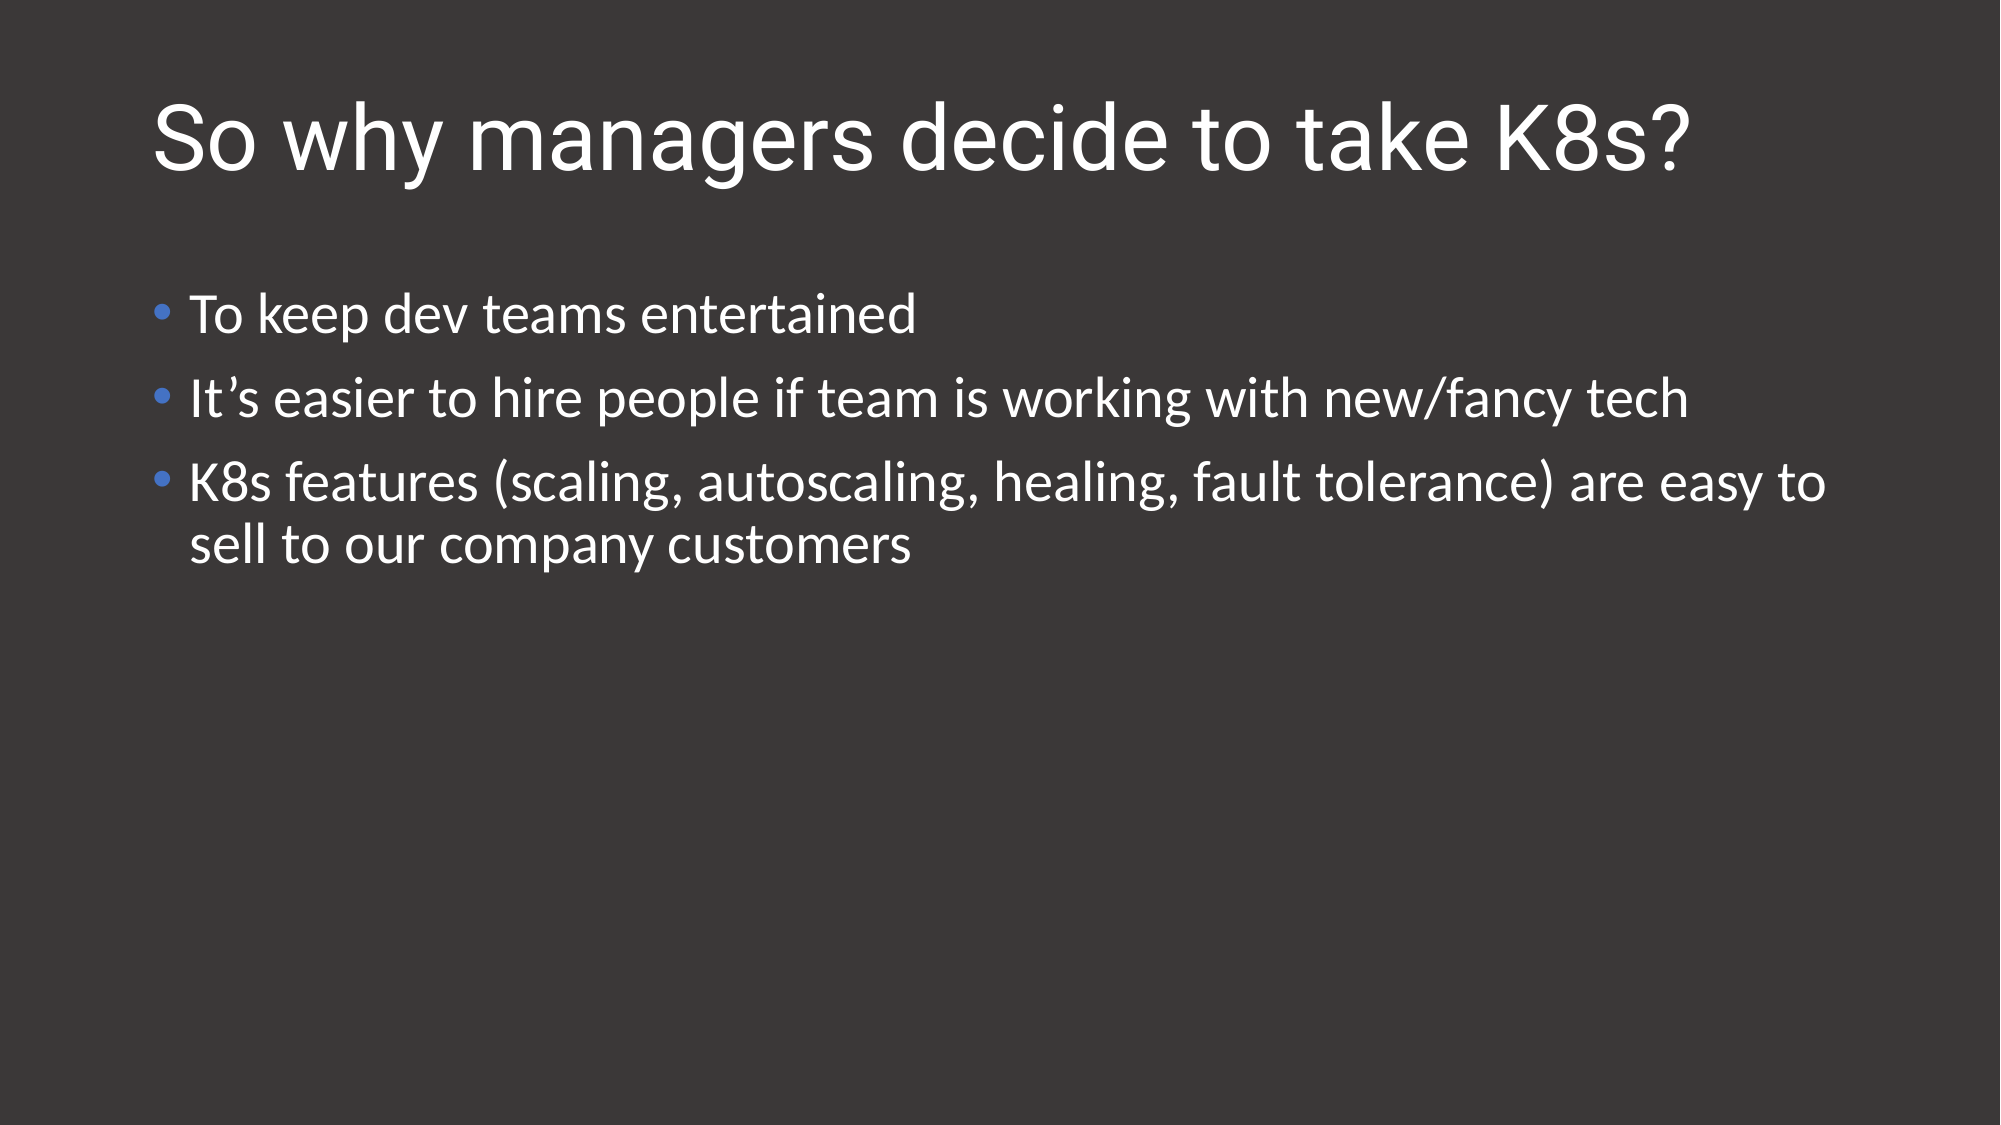

# So why managers decide to take K8s?
To keep dev teams entertained
It’s easier to hire people if team is working with new/fancy tech
K8s features (scaling, autoscaling, healing, fault tolerance) are easy to sell to our company customers